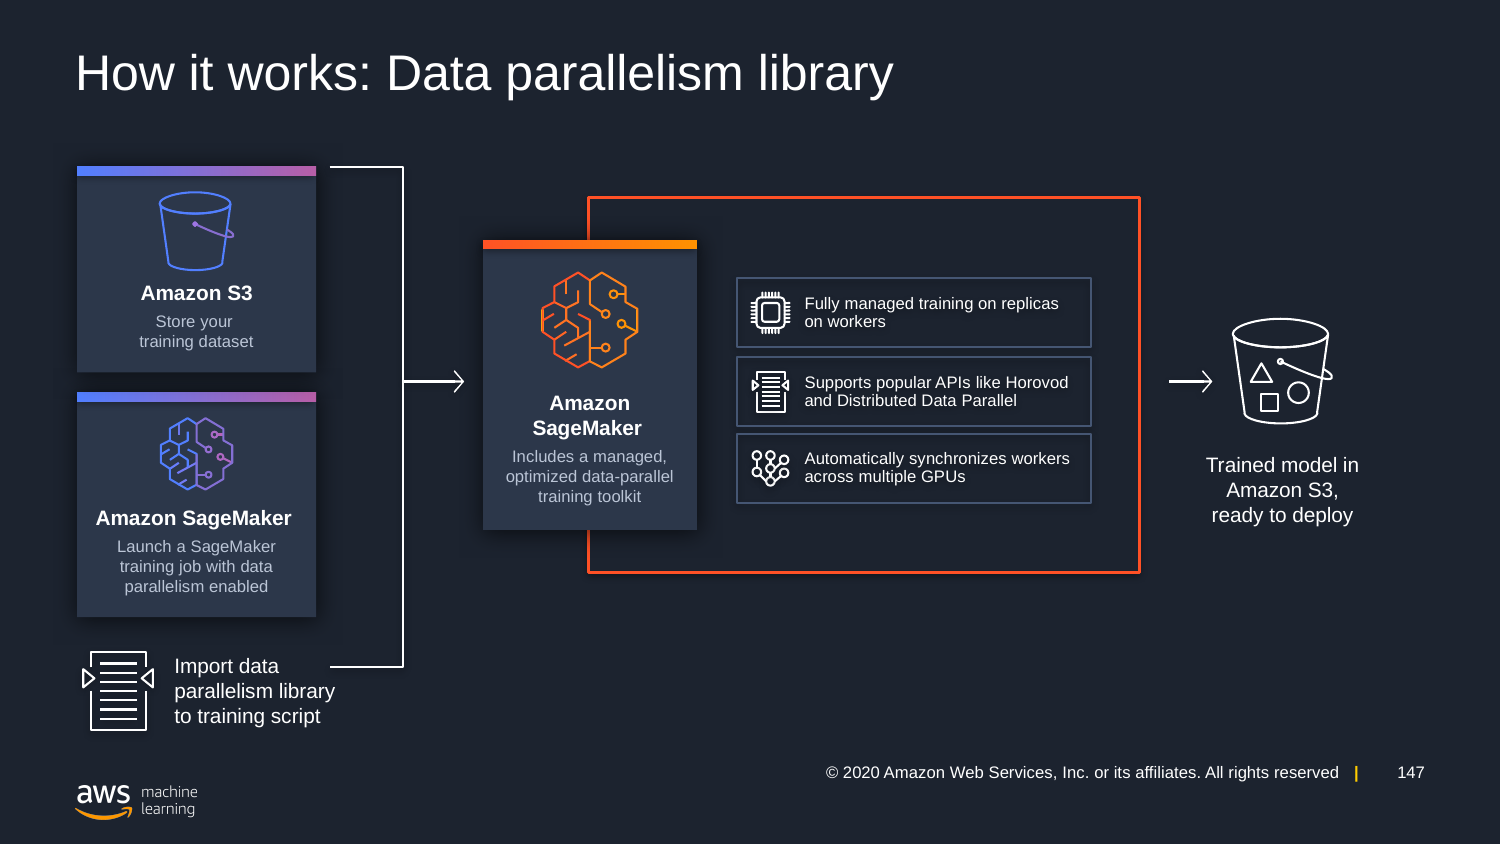

# How it works: Data parallelism library

Amazon S3
Store your
training dataset

Fully managed training on replicas
on workers

Supports popular APIs like Horovod and Distributed Data Parallel

Amazon SageMaker
Includes a managed, optimized data-parallel training toolkit

Amazon SageMaker
Launch a SageMaker training job with data parallelism enabled

Automatically synchronizes workers across multiple GPUs
Trained model in Amazon S3, ready to deploy

Import data parallelism library to training script